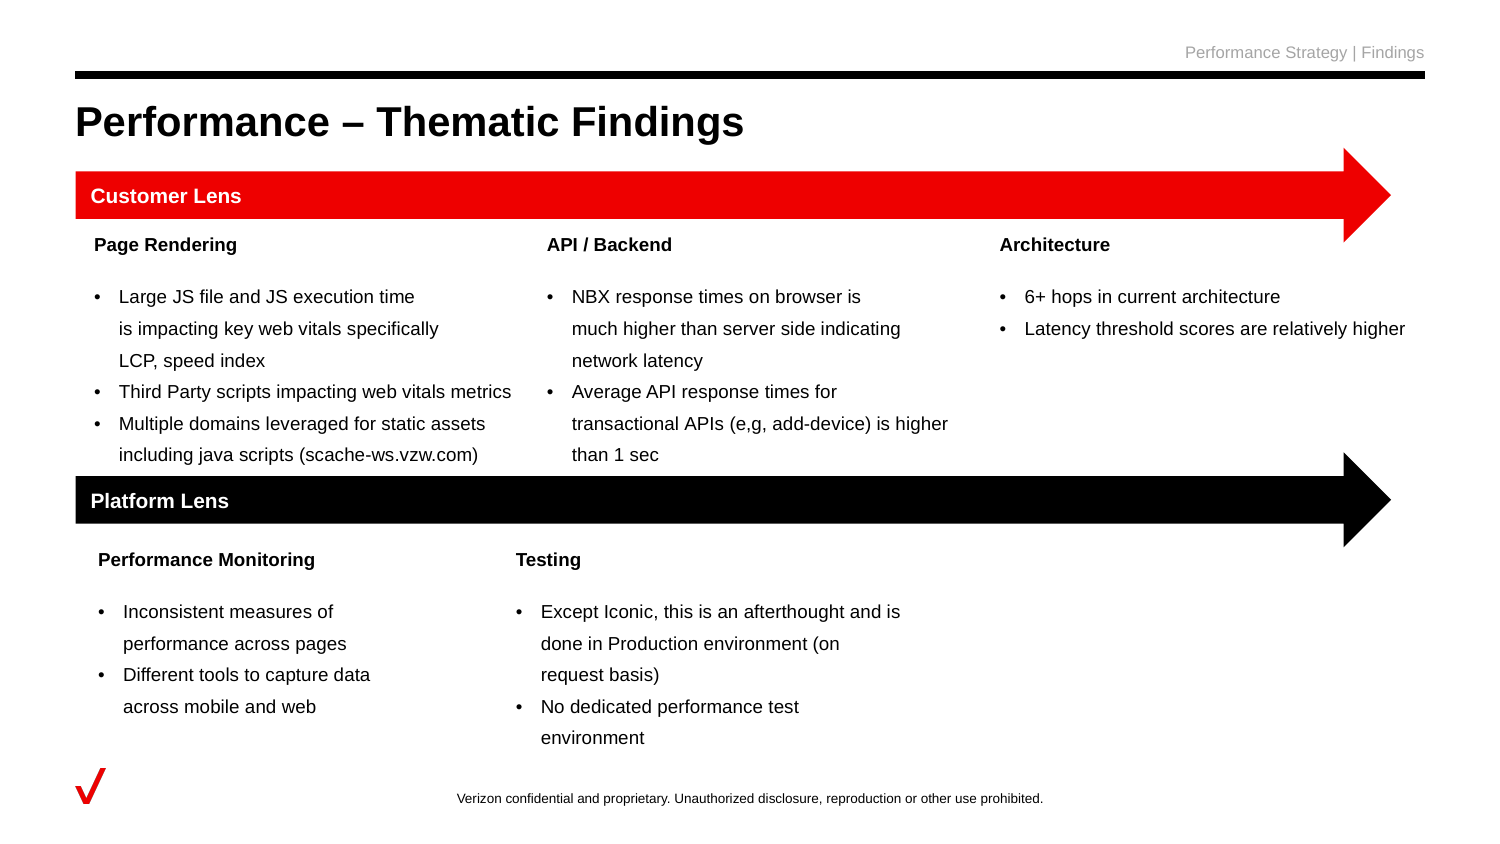

Performance Strategy | Findings
# Performance – Thematic Findings
Customer Lens
| Page Rendering Large JS file and JS execution time is impacting key web vitals specifically LCP, speed index Third Party scripts impacting web vitals metrics Multiple domains leveraged for static assets including java scripts (scache-ws.vzw.com) | API / Backend NBX response times on browser is much higher than server side indicating network latency Average API response times for transactional APIs (e,g, add-device) is higher than 1 sec APIs not designed for various form factors | Architecture 6+ hops in current architecture   Latency threshold scores are relatively higher |
| --- | --- | --- |
Platform Lens
| Performance Monitoring Inconsistent measures of performance across pages Different tools to capture data across mobile and web | Testing Except Iconic, this is an afterthought and is done in Production environment (on request basis) No dedicated performance test environment |  |
| --- | --- | --- |